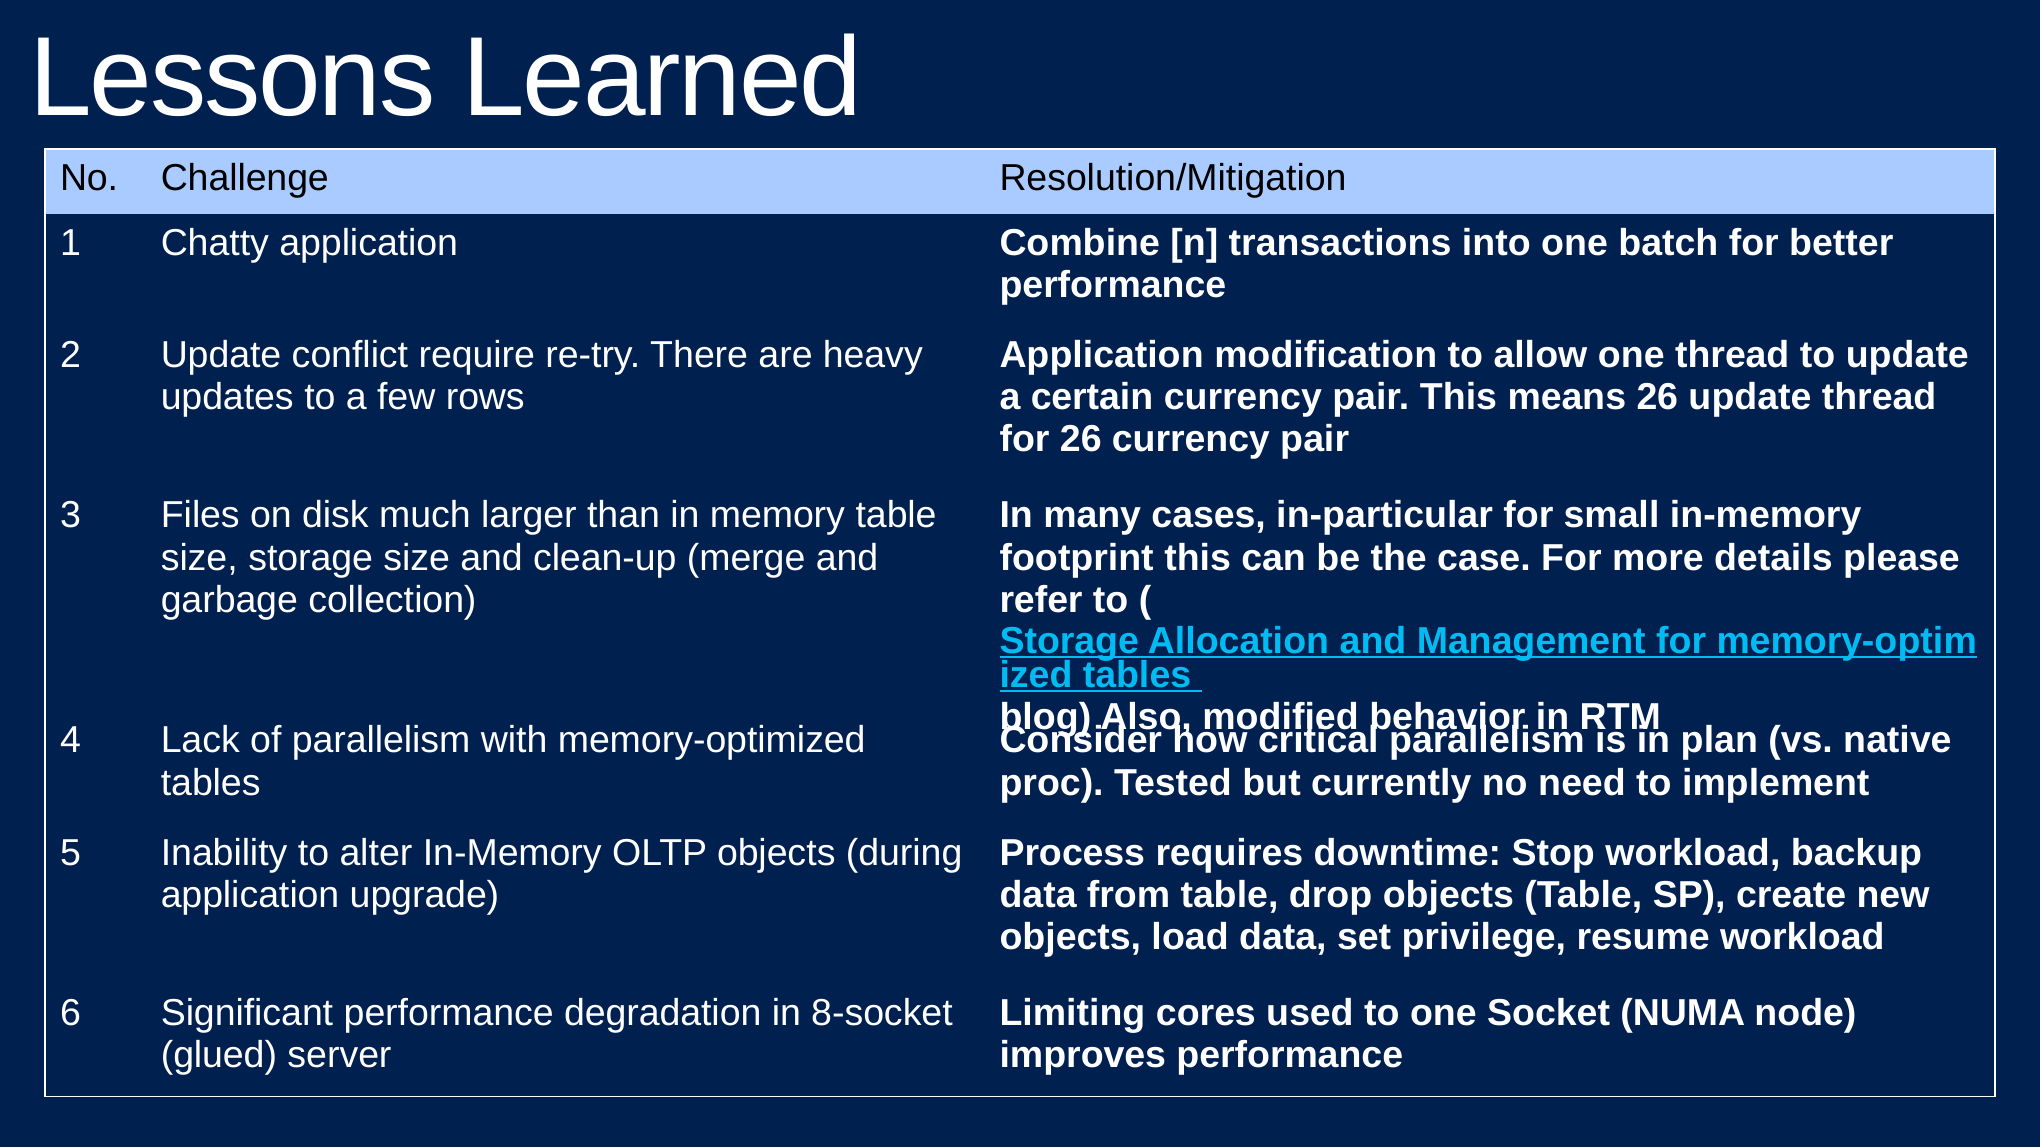

# Lessons Learned
| No. | Challenge | Resolution/Mitigation |
| --- | --- | --- |
| 1 | Chatty application | Combine [n] transactions into one batch for better performance |
| 2 | Update conflict require re-try. There are heavy updates to a few rows | Application modification to allow one thread to update a certain currency pair. This means 26 update thread for 26 currency pair |
| 3 | Files on disk much larger than in memory table size, storage size and clean-up (merge and garbage collection) | In many cases, in-particular for small in-memory footprint this can be the case. For more details please refer to (Storage Allocation and Management for memory-optimized tables blog) Also, modified behavior in RTM |
| 4 | Lack of parallelism with memory-optimized tables | Consider how critical parallelism is in plan (vs. native proc). Tested but currently no need to implement |
| 5 | Inability to alter In-Memory OLTP objects (during application upgrade) | Process requires downtime: Stop workload, backup data from table, drop objects (Table, SP), create new objects, load data, set privilege, resume workload |
| 6 | Significant performance degradation in 8-socket (glued) server | Limiting cores used to one Socket (NUMA node) improves performance |